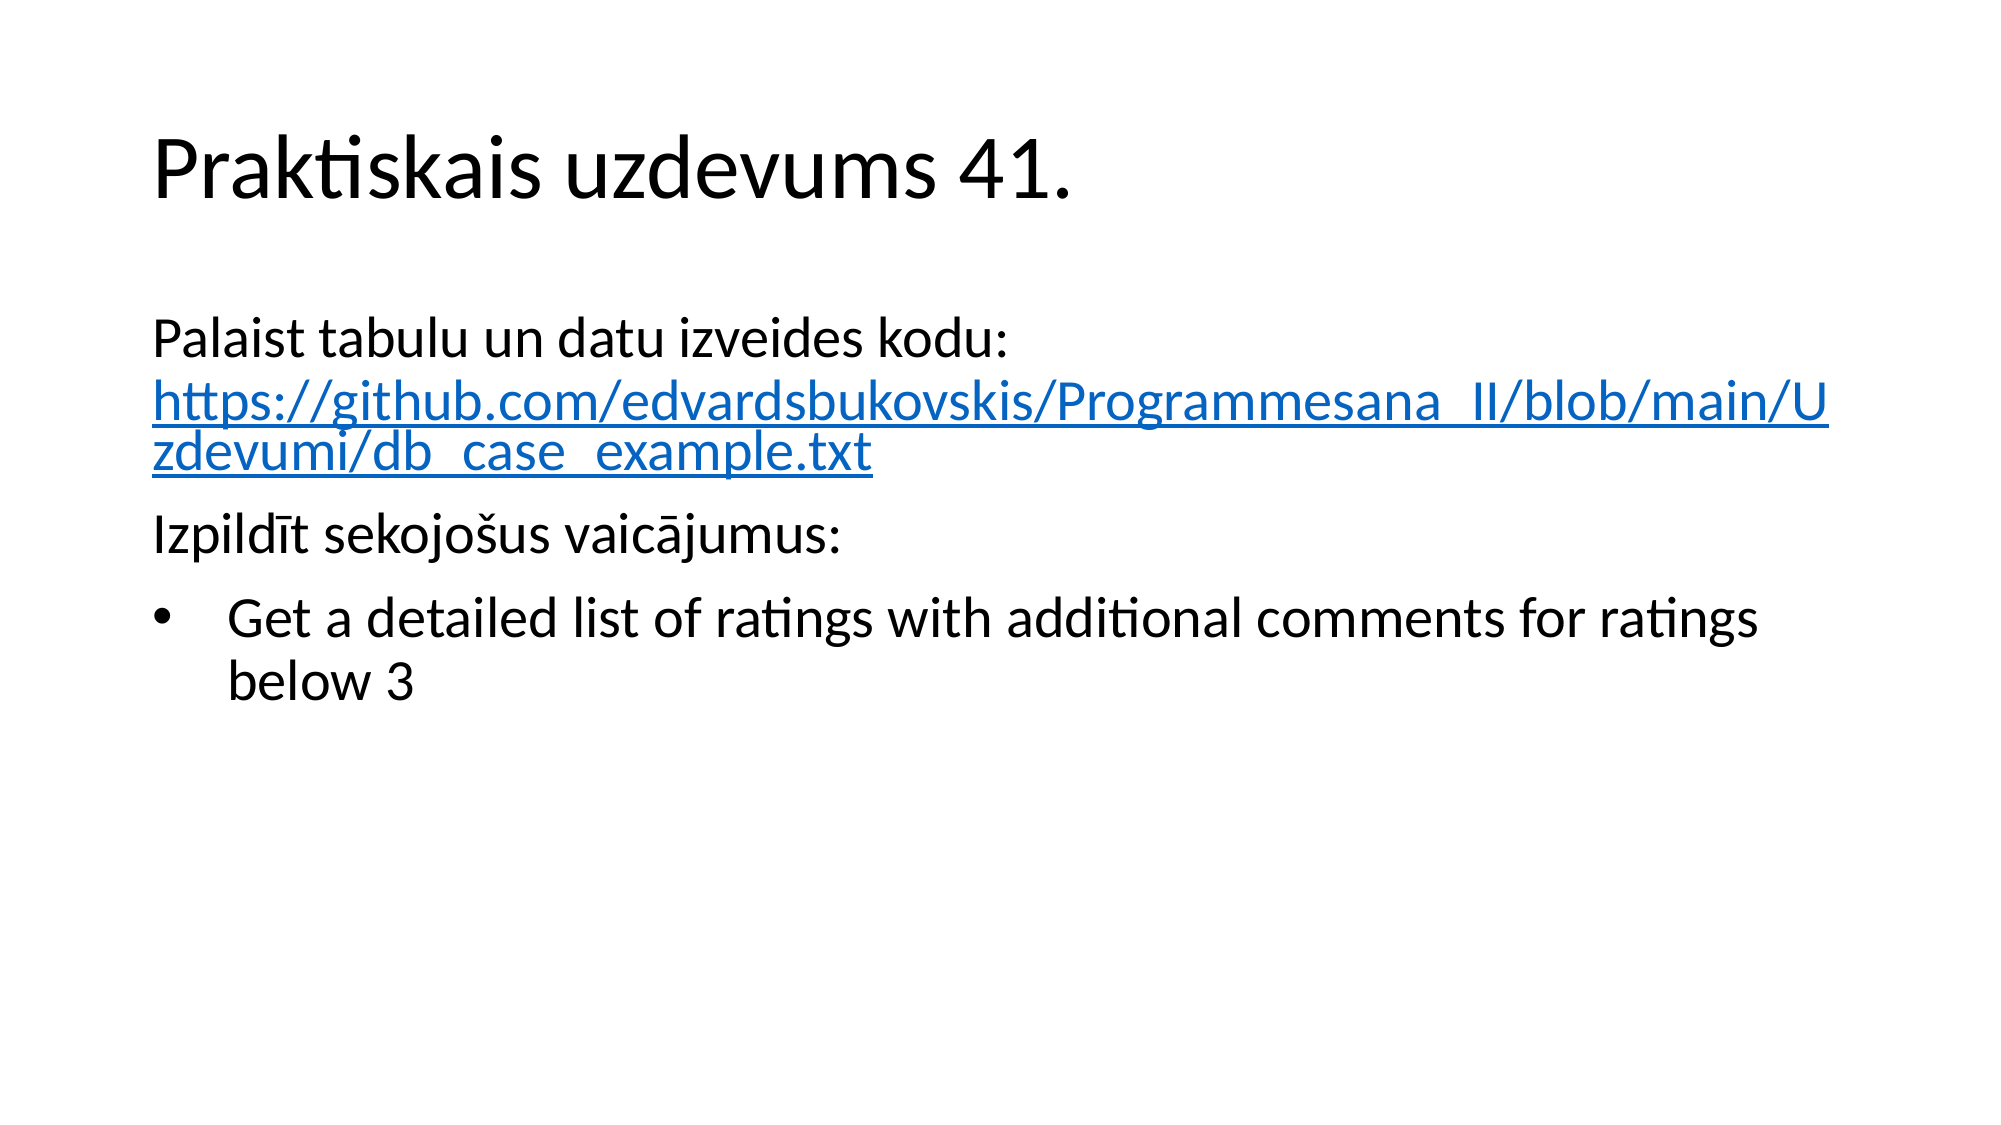

# Praktiskais uzdevums 41.
Palaist tabulu un datu izveides kodu: https://github.com/edvardsbukovskis/Programmesana_II/blob/main/Uzdevumi/db_case_example.txt
Izpildīt sekojošus vaicājumus:
Get a detailed list of ratings with additional comments for ratings below 3